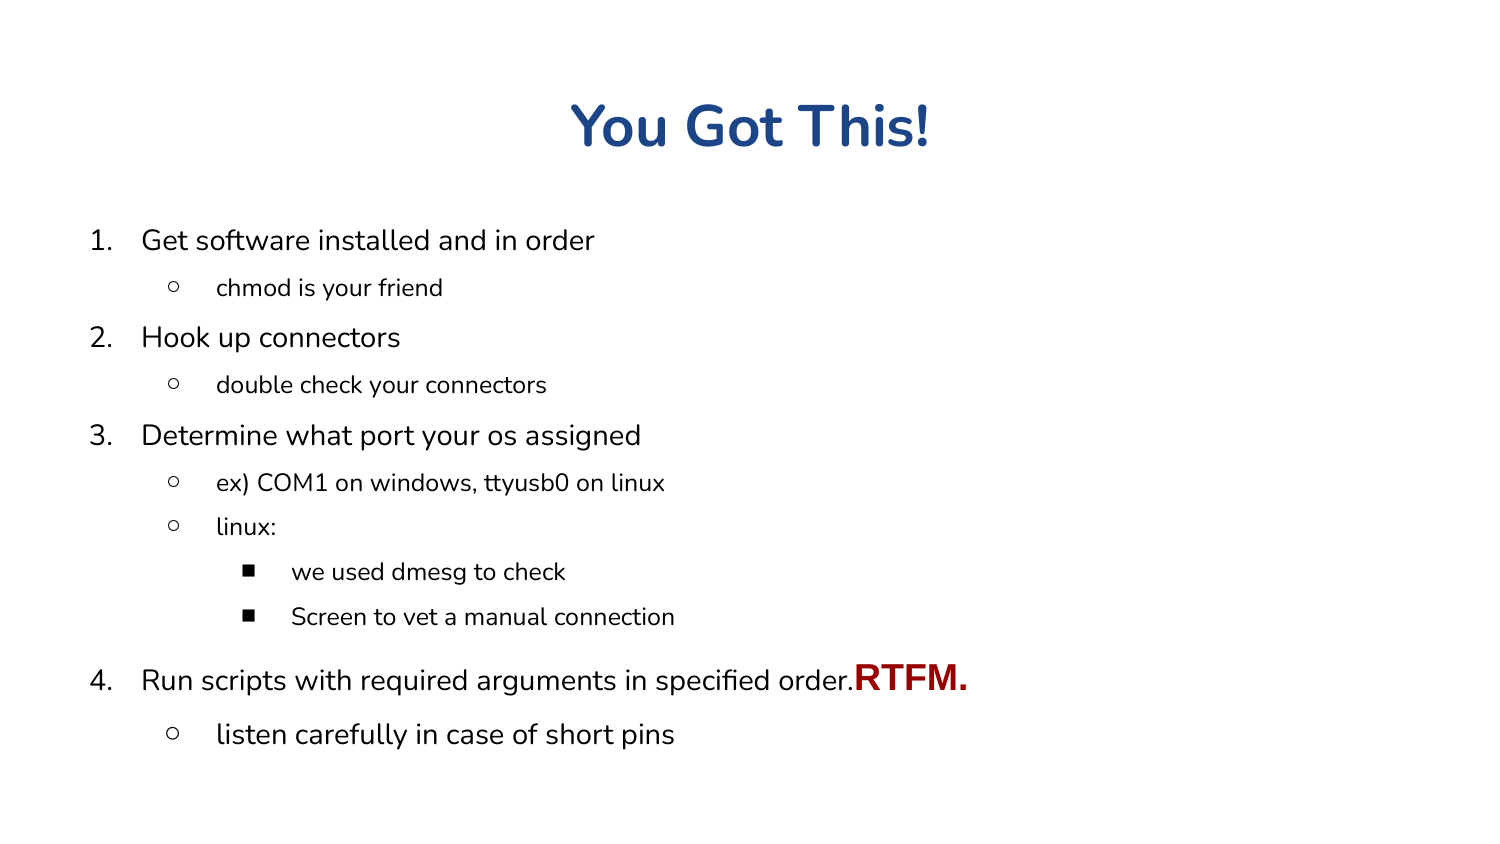

# You Got This!
Get software installed and in order
chmod is your friend
Hook up connectors
double check your connectors
Determine what port your os assigned
ex) COM1 on windows, ttyusb0 on linux
linux:
we used dmesg to check
Screen to vet a manual connection
Run scripts with required arguments in specified order.RTFM.
listen carefully in case of short pins